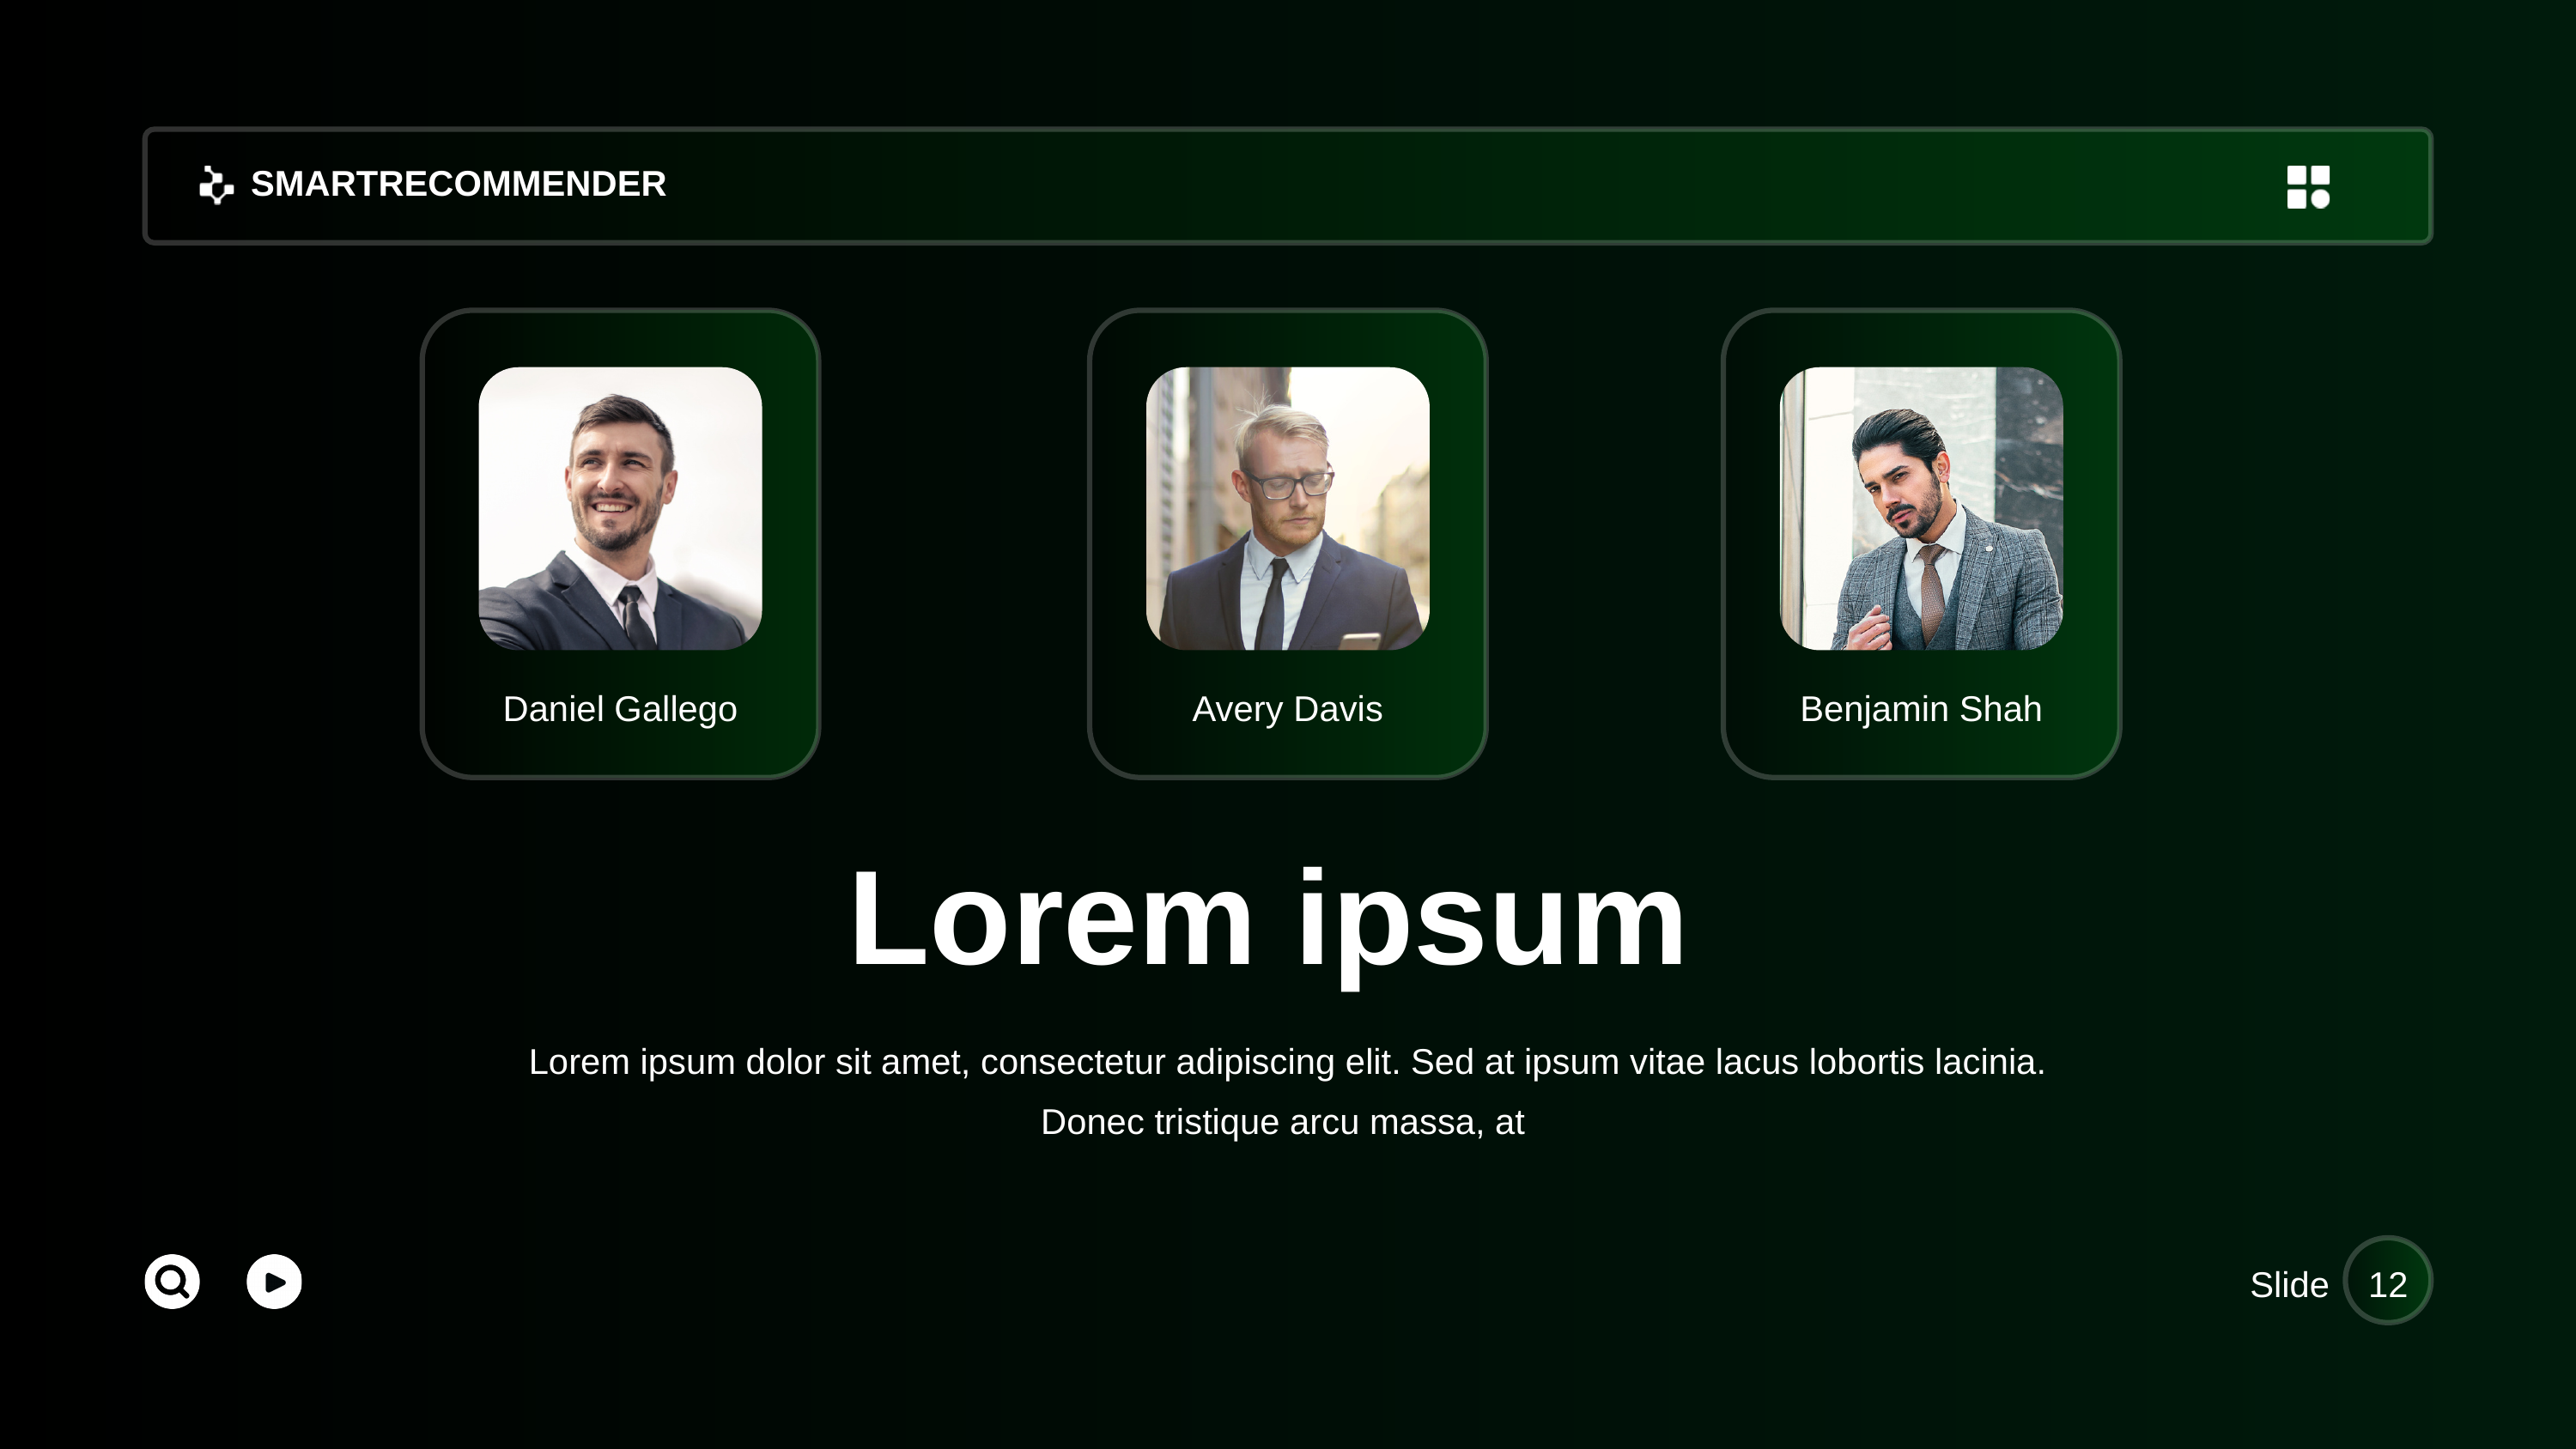

SMARTRECOMMENDER

Daniel Gallego
Avery Davis
Benjamin Shah
Lorem ipsum
Lorem ipsum dolor sit amet, consectetur adipiscing elit. Sed at ipsum vitae lacus lobortis lacinia. Donec tristique arcu massa, at

Slide
12